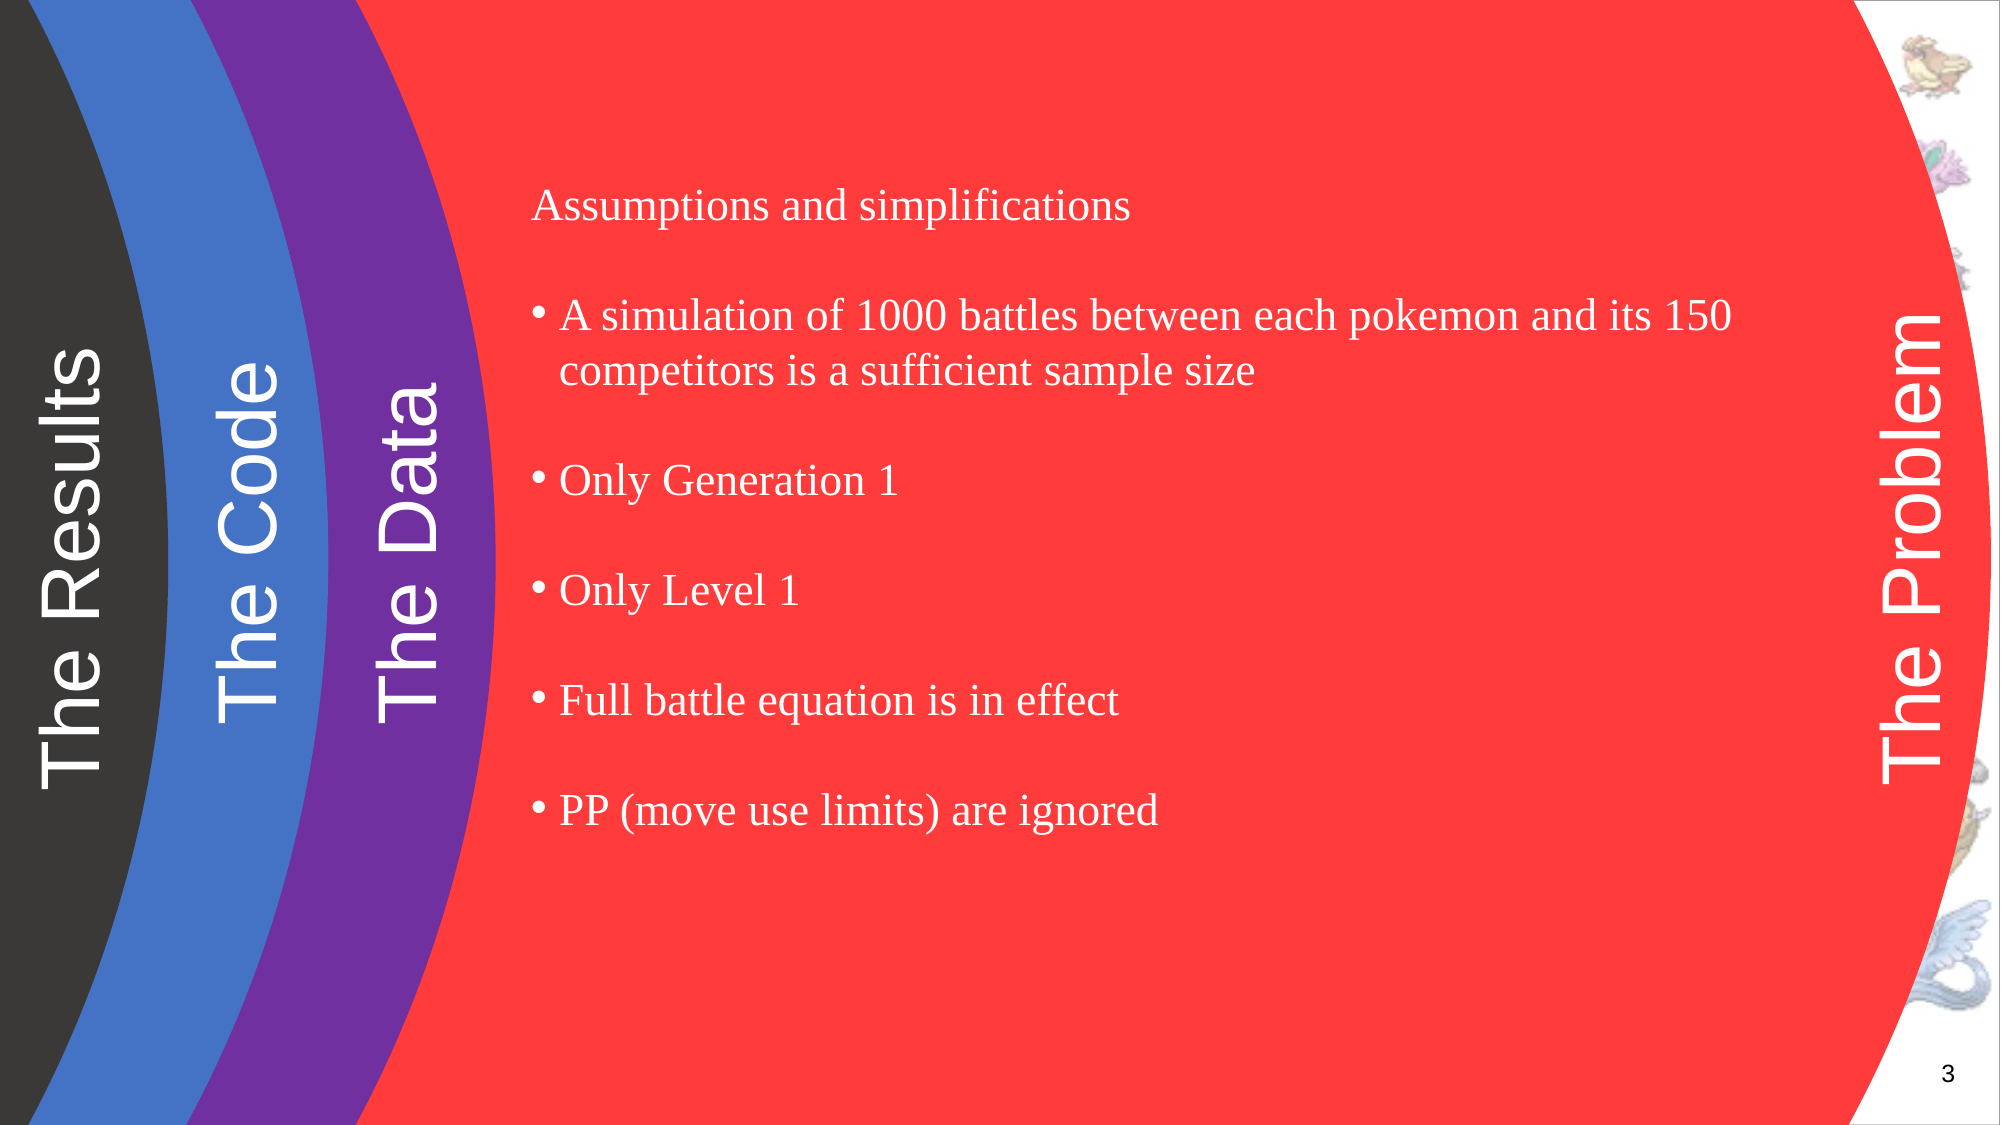

Assumptions and simplifications

A simulation of 1000 battles between each pokemon and its 150  competitors is a sufficient sample size

Only Generation 1

Only Level 1

Full battle equation is in effect

PP (move use limits) are ignored

The Code
The Problem
The Data
The Results
3